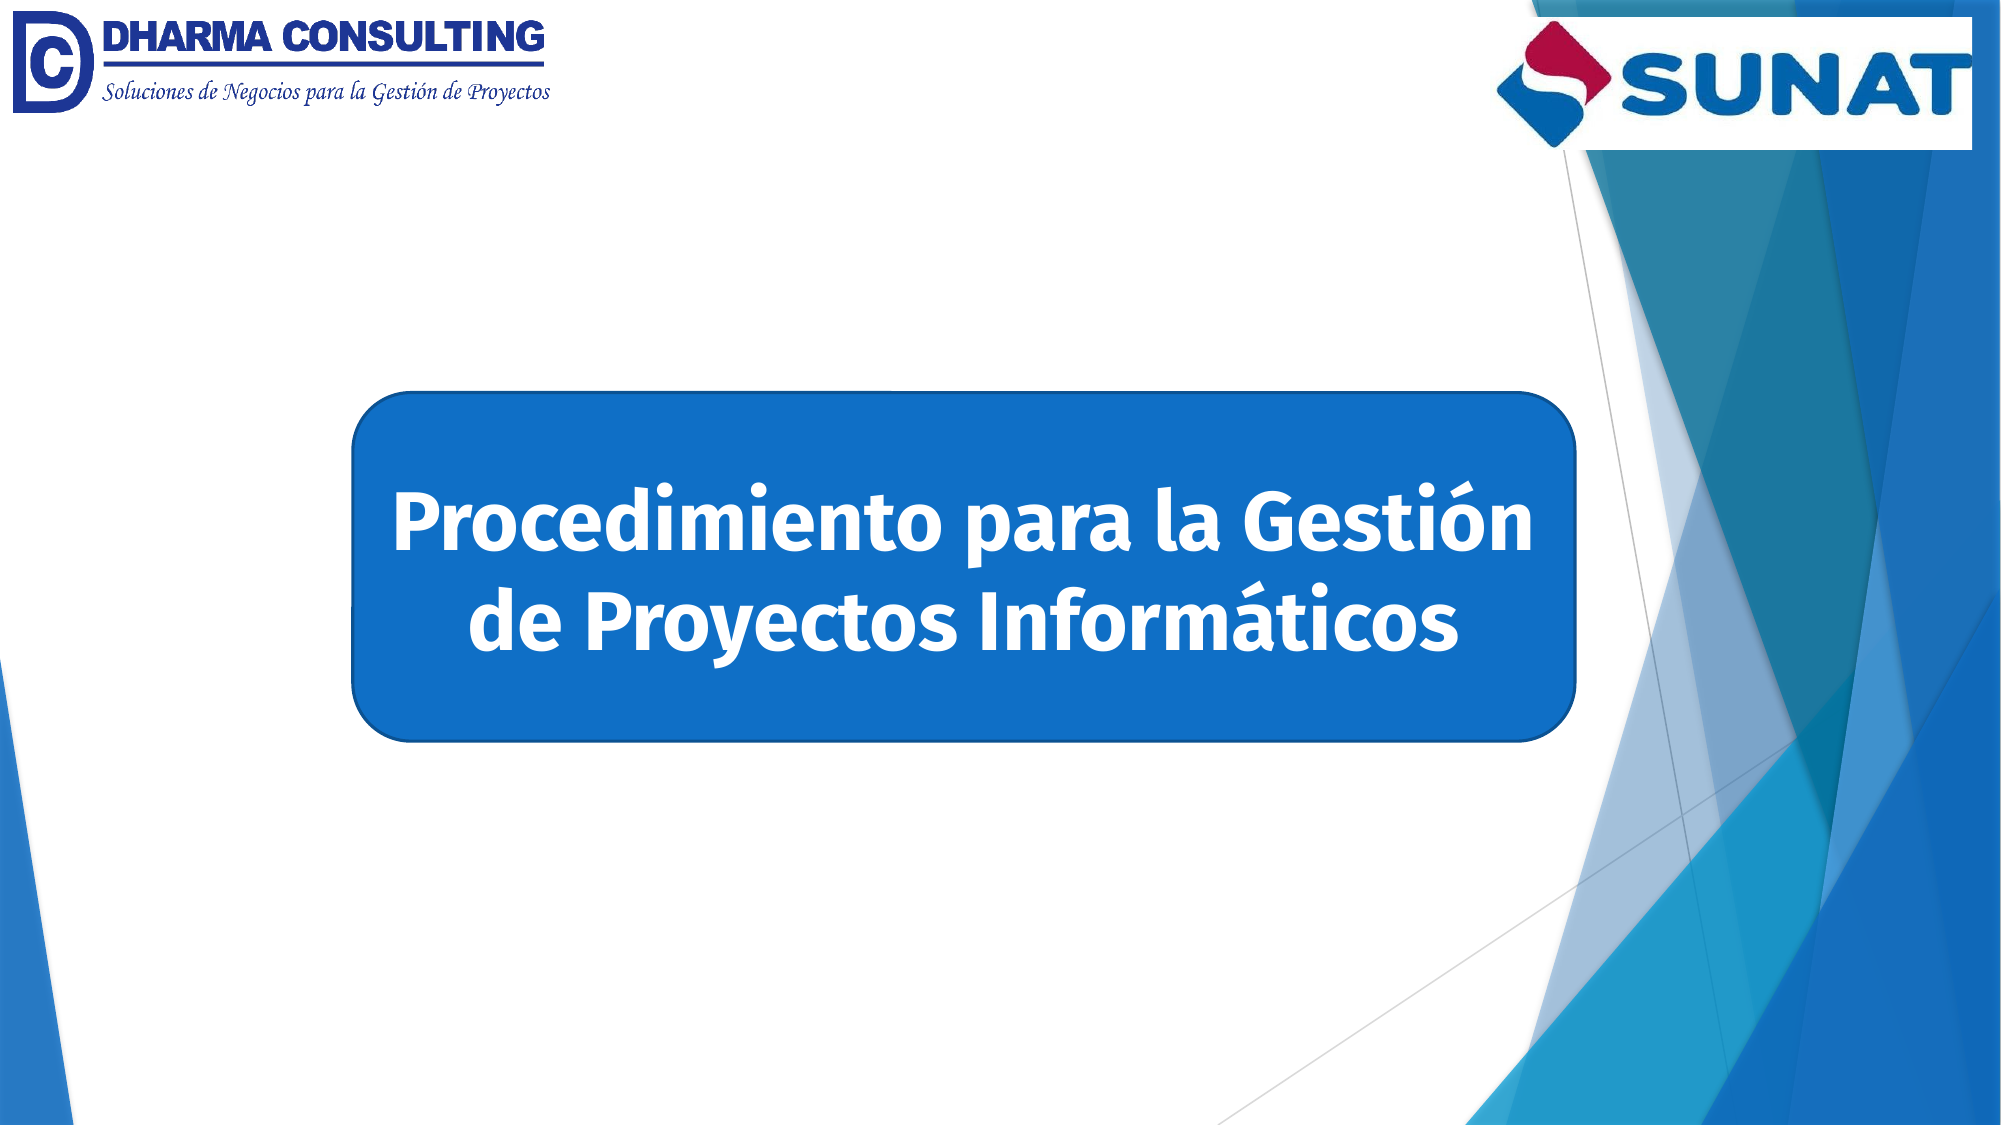

Procedimiento para la Gestión de Proyectos Informáticos